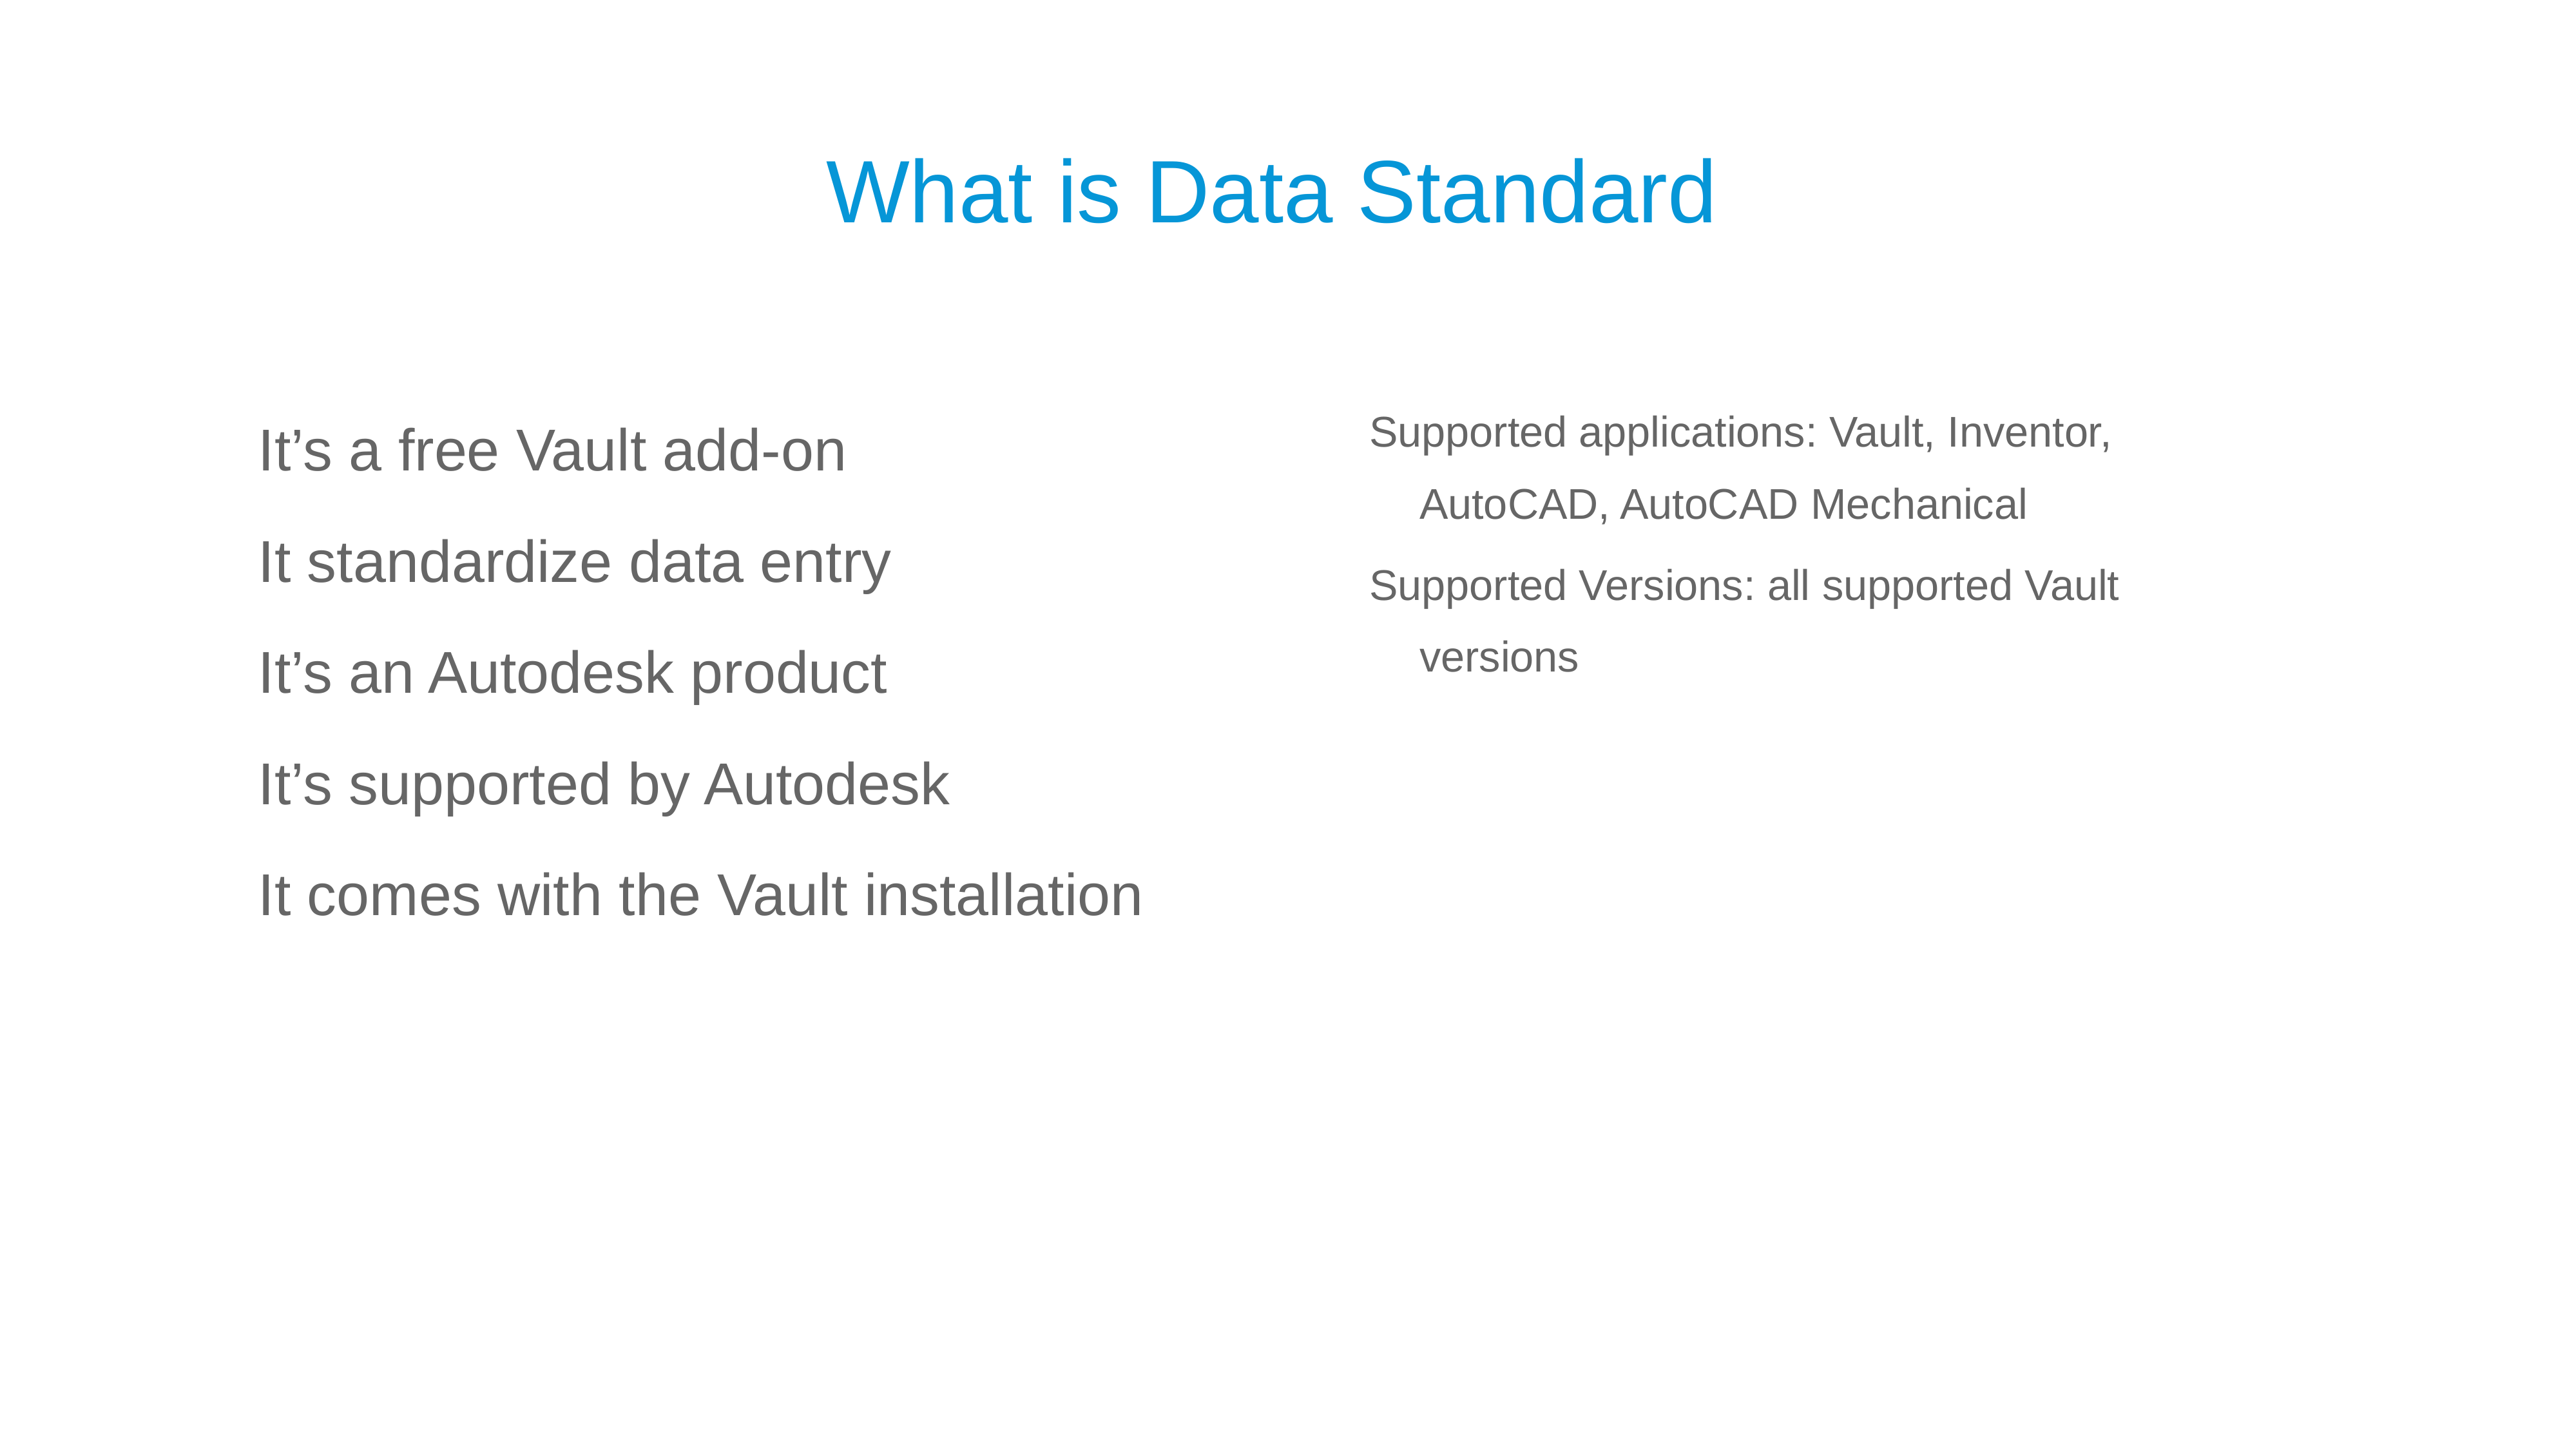

# What is Data Standard
It’s a free Vault add-on
It standardize data entry
It’s an Autodesk product
It’s supported by Autodesk
It comes with the Vault installation

Supported applications: Vault, Inventor, AutoCAD, AutoCAD Mechanical
Supported Versions: all supported Vault versions